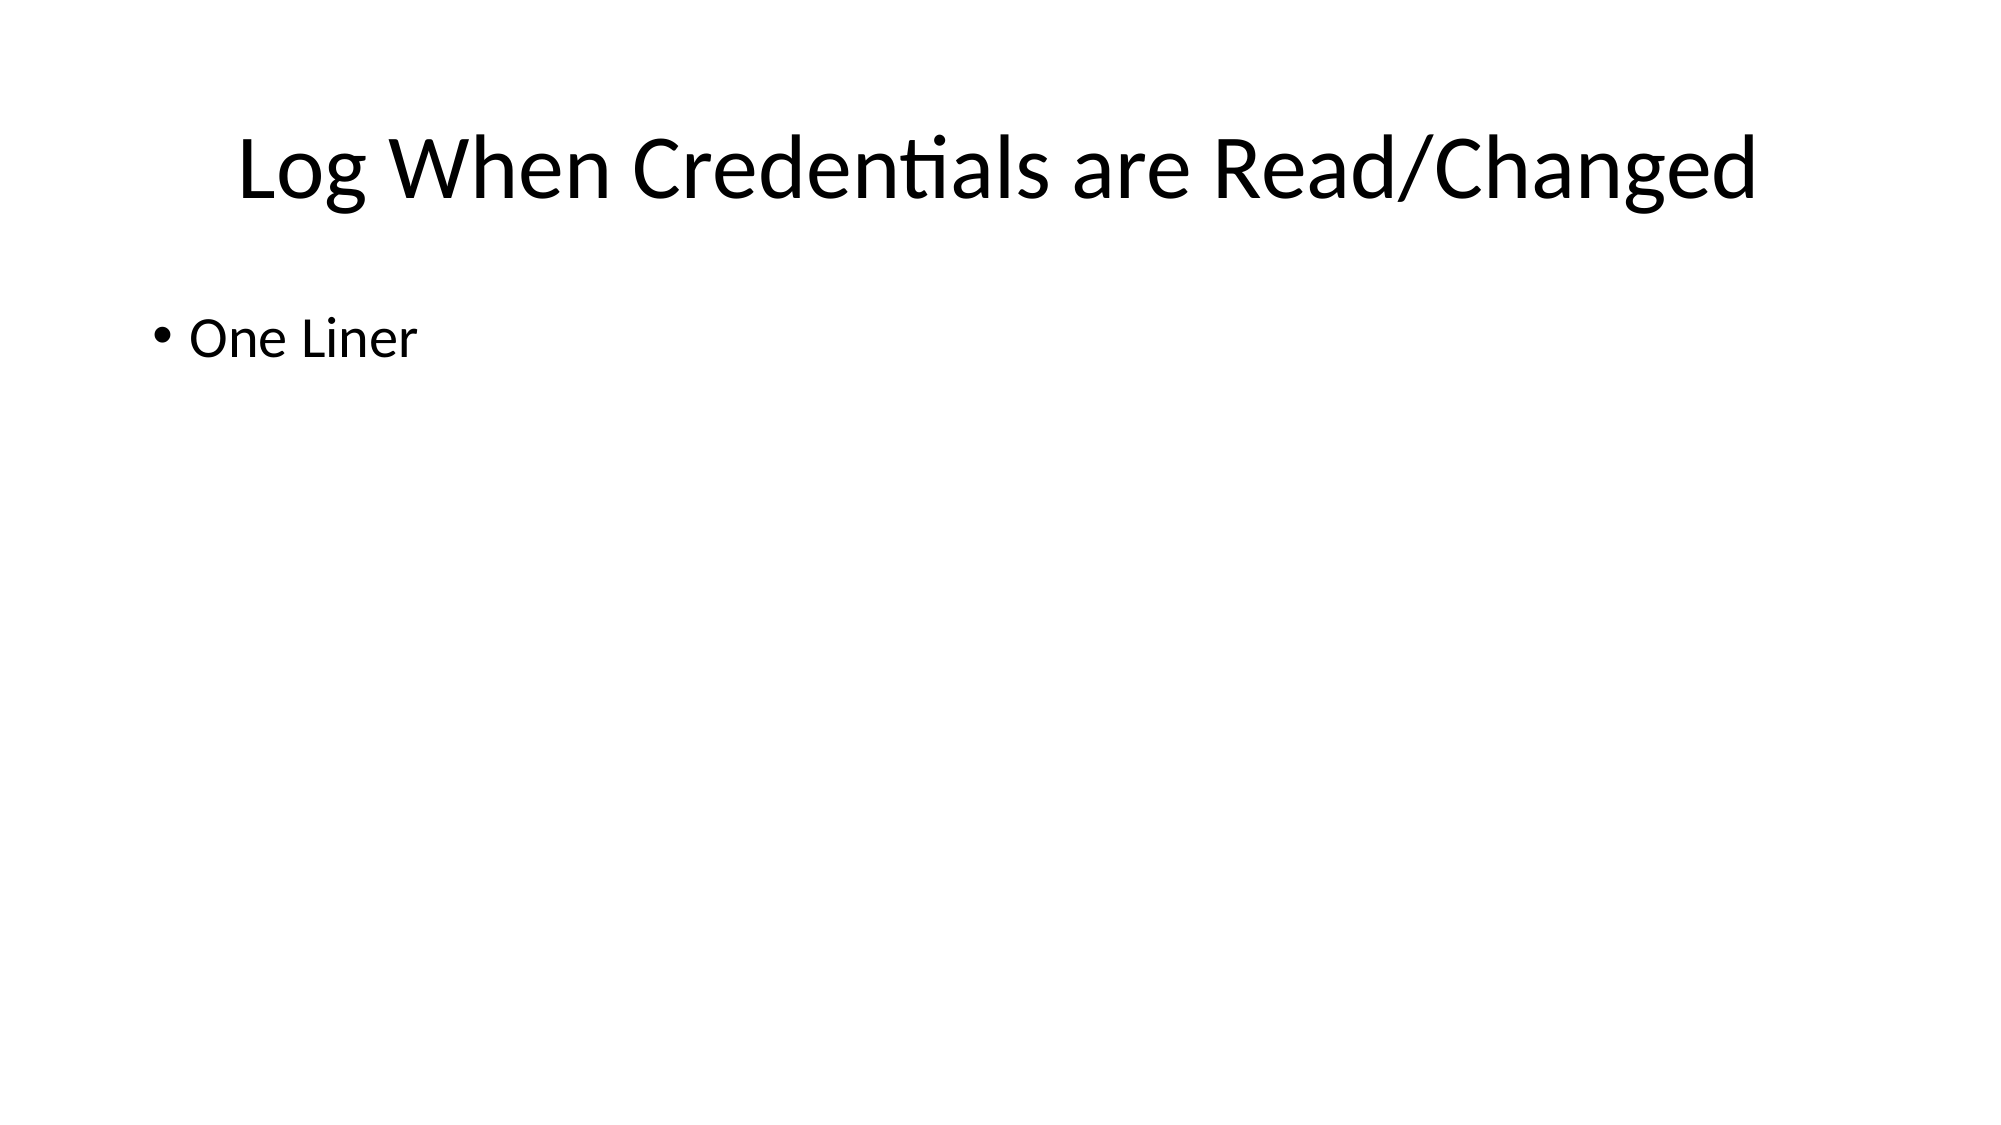

# Log When Credentials are Read/Changed
One Liner